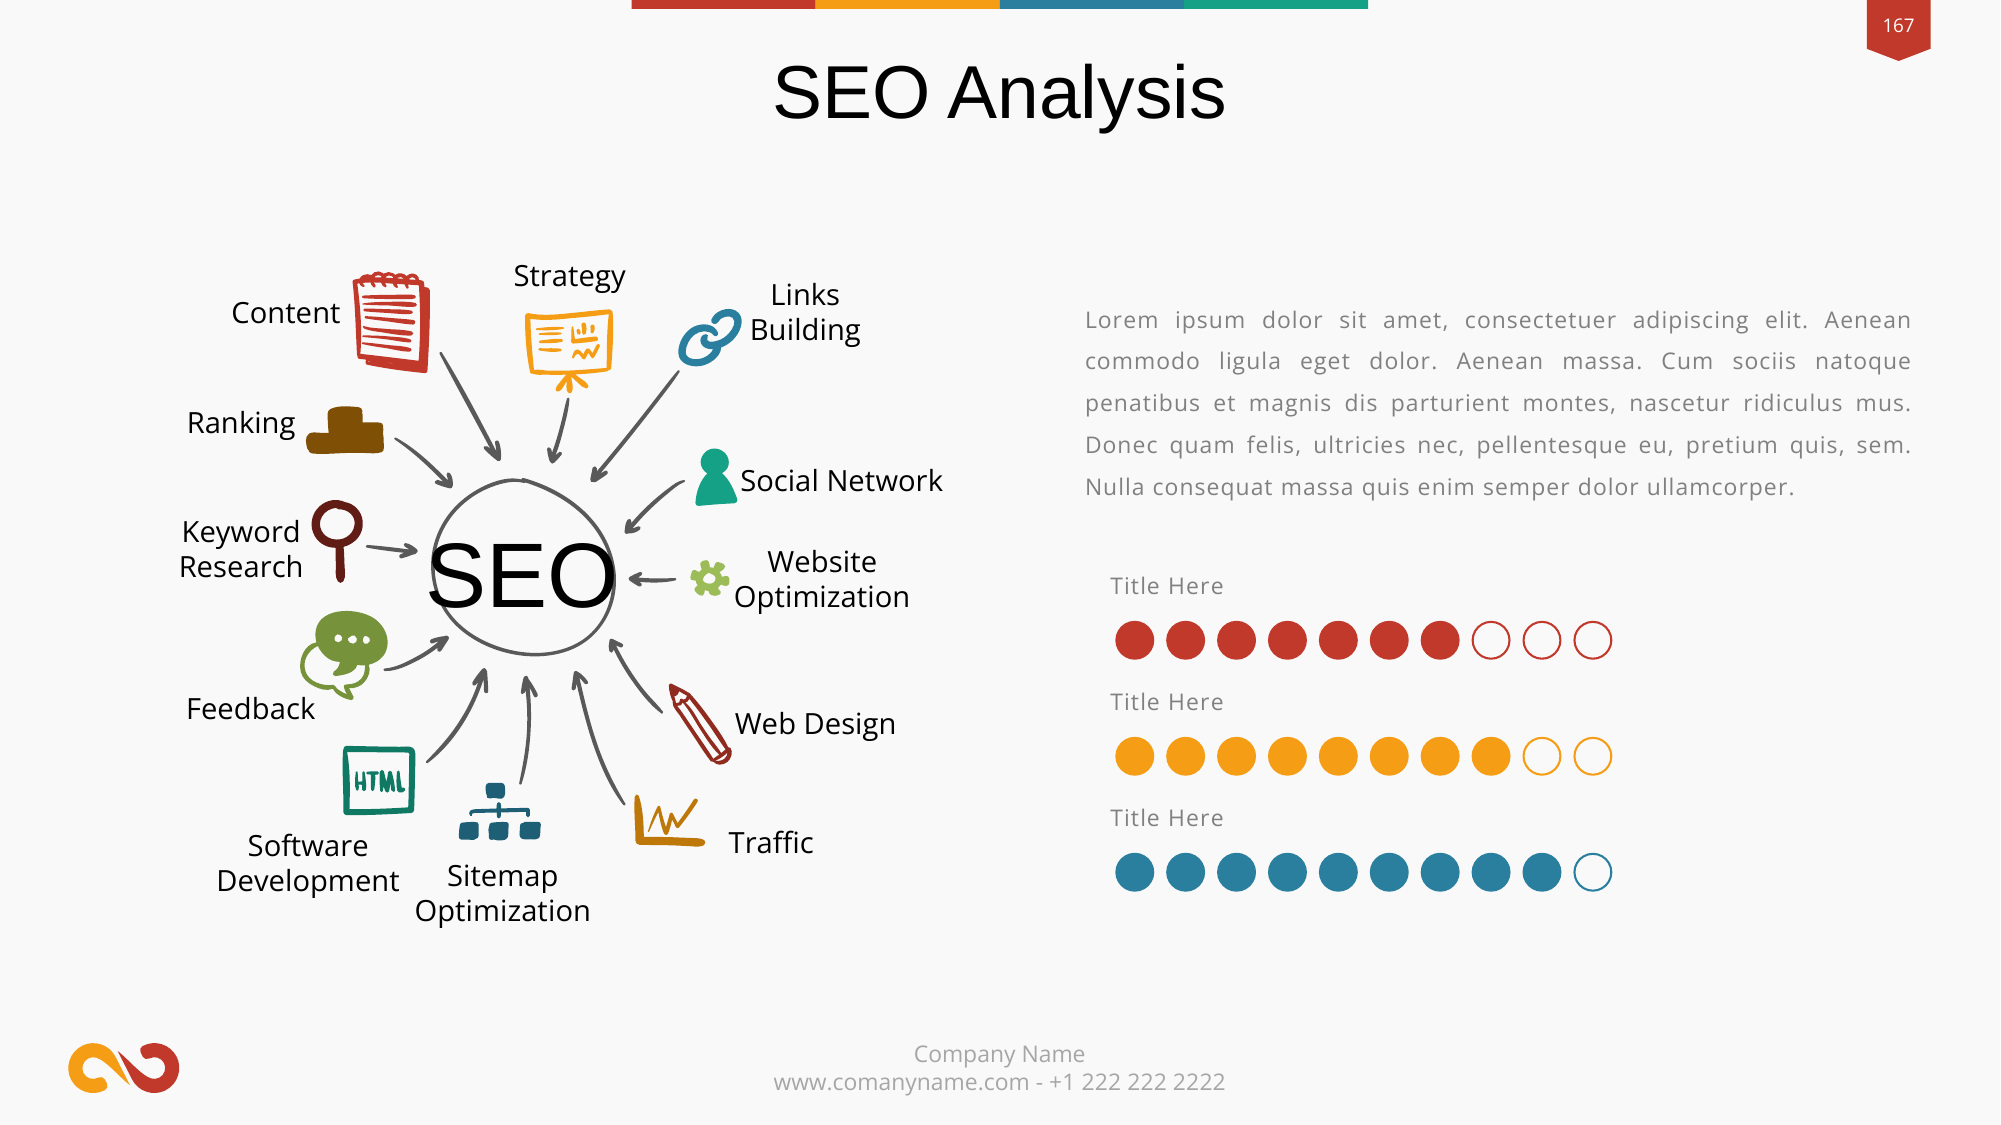

SEO Analysis
Strategy
Links
Building

Content

Ranking

Social Network

Keyword
Research
SEO
Website
Optimization

Feedback

Web Design

Traffic
Software
Development

Sitemap
Optimization
Lorem ipsum dolor sit amet, consectetuer adipiscing elit. Aenean commodo ligula eget dolor. Aenean massa. Cum sociis natoque penatibus et magnis dis parturient montes, nascetur ridiculus mus. Donec quam felis, ultricies nec, pellentesque eu, pretium quis, sem. Nulla consequat massa quis enim semper dolor ullamcorper.
Title Here

Title Here

Title Here